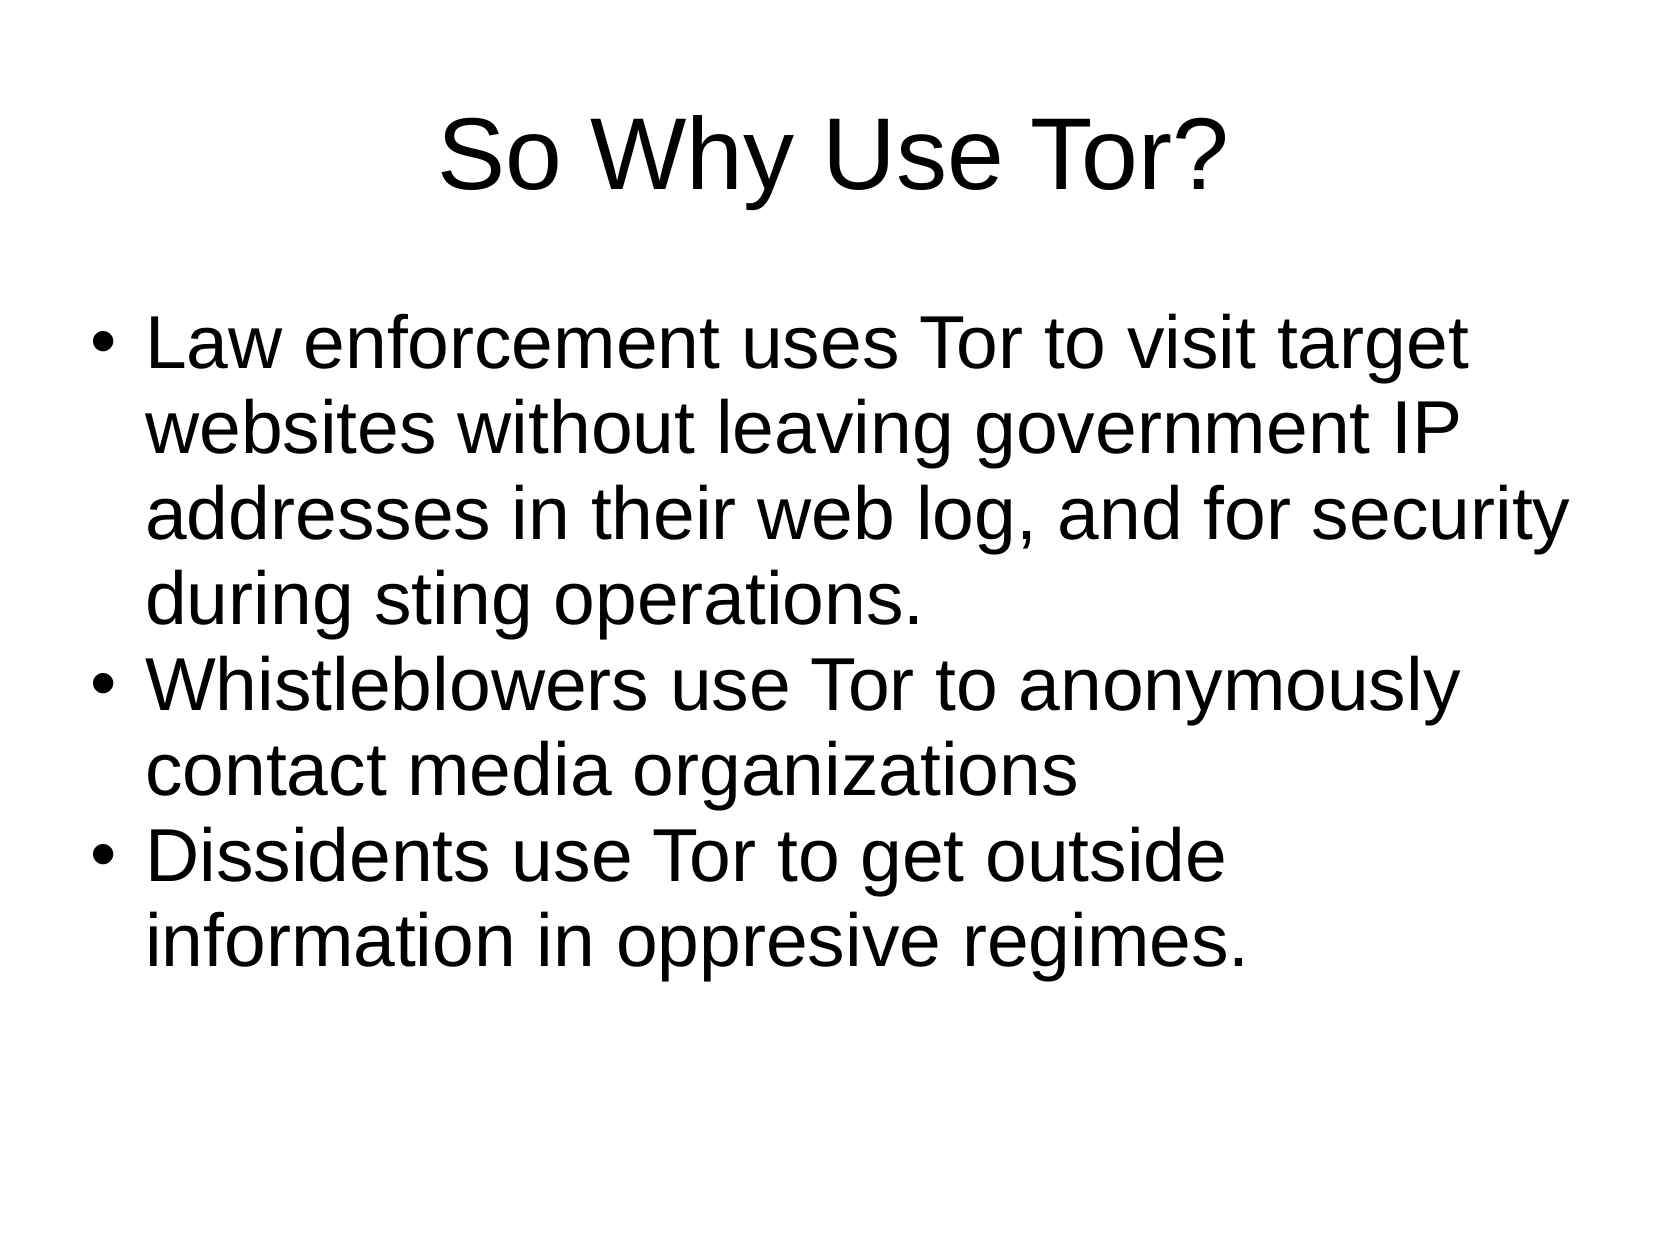

# So Why Use Tor?
Law enforcement uses Tor to visit target websites without leaving government IP addresses in their web log, and for security during sting operations.
Whistleblowers use Tor to anonymously contact media organizations
Dissidents use Tor to get outside information in oppresive regimes.